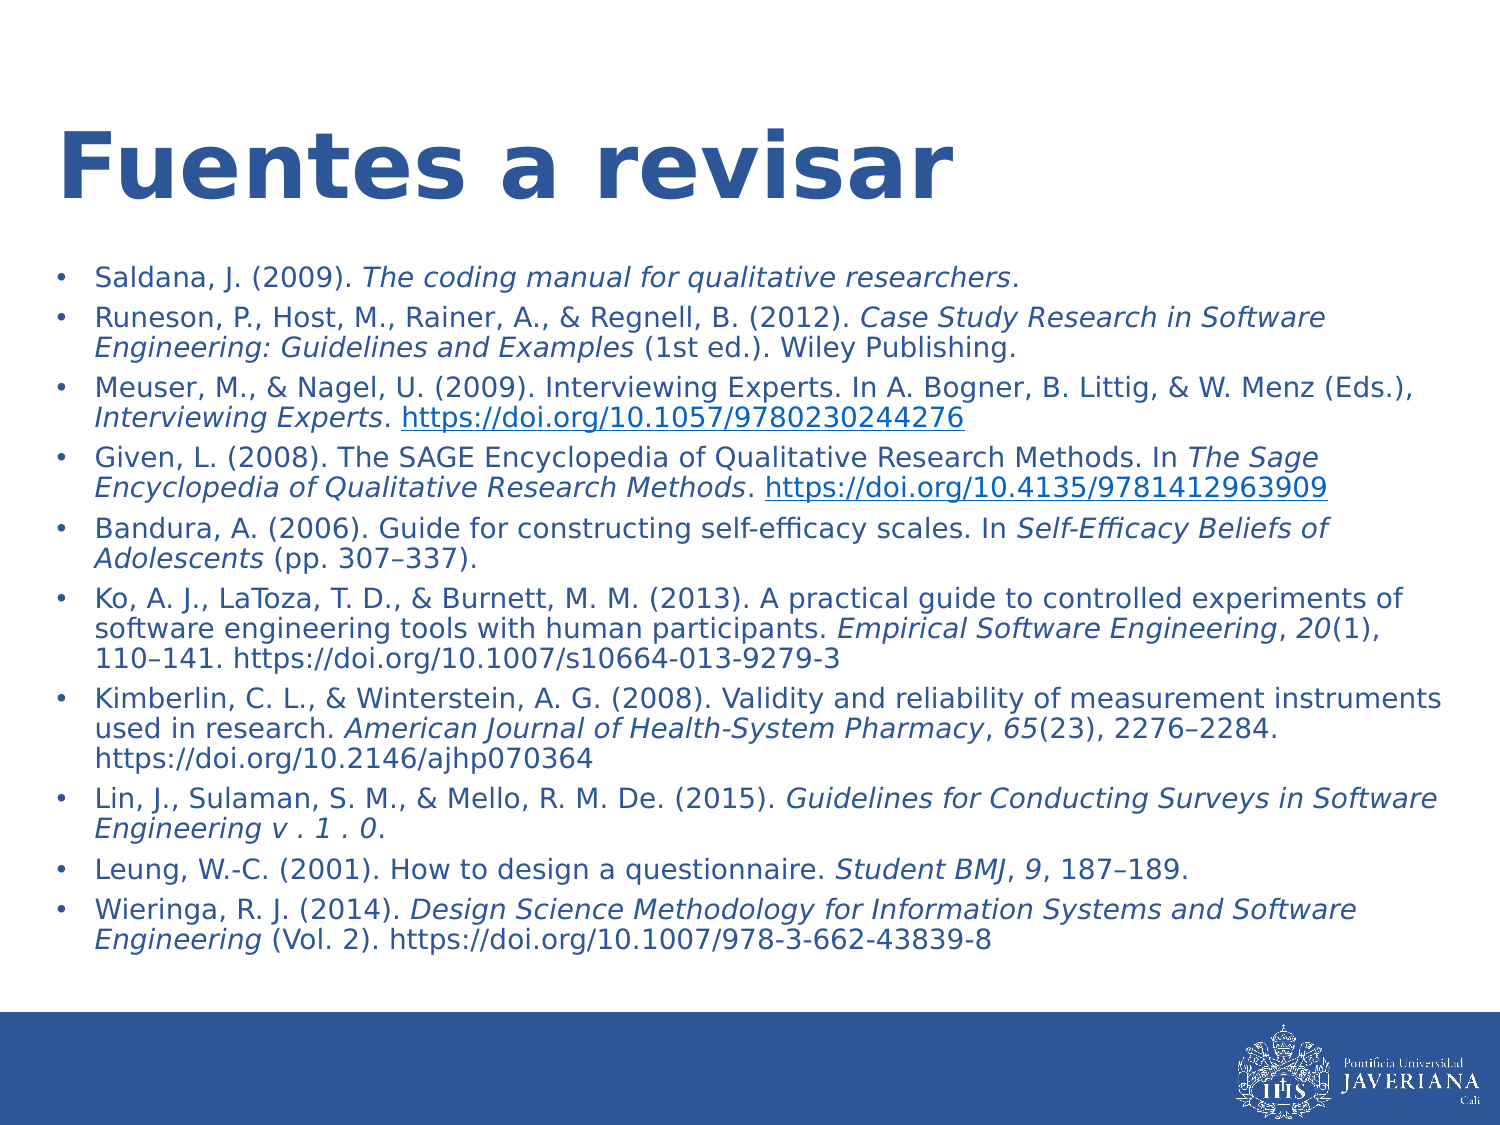

# Fuentes a revisar
Saldana, J. (2009). The coding manual for qualitative researchers.
Runeson, P., Host, M., Rainer, A., & Regnell, B. (2012). Case Study Research in Software Engineering: Guidelines and Examples (1st ed.). Wiley Publishing.
Meuser, M., & Nagel, U. (2009). Interviewing Experts. In A. Bogner, B. Littig, & W. Menz (Eds.), Interviewing Experts. https://doi.org/10.1057/9780230244276
Given, L. (2008). The SAGE Encyclopedia of Qualitative Research Methods. In The Sage Encyclopedia of Qualitative Research Methods. https://doi.org/10.4135/9781412963909
Bandura, A. (2006). Guide for constructing self-efficacy scales. In Self-Efficacy Beliefs of Adolescents (pp. 307–337).
Ko, A. J., LaToza, T. D., & Burnett, M. M. (2013). A practical guide to controlled experiments of software engineering tools with human participants. Empirical Software Engineering, 20(1), 110–141. https://doi.org/10.1007/s10664-013-9279-3
Kimberlin, C. L., & Winterstein, A. G. (2008). Validity and reliability of measurement instruments used in research. American Journal of Health-System Pharmacy, 65(23), 2276–2284. https://doi.org/10.2146/ajhp070364
Lin, J., Sulaman, S. M., & Mello, R. M. De. (2015). Guidelines for Conducting Surveys in Software Engineering v . 1 . 0.
Leung, W.-C. (2001). How to design a questionnaire. Student BMJ, 9, 187–189.
Wieringa, R. J. (2014). Design Science Methodology for Information Systems and Software Engineering (Vol. 2). https://doi.org/10.1007/978-3-662-43839-8